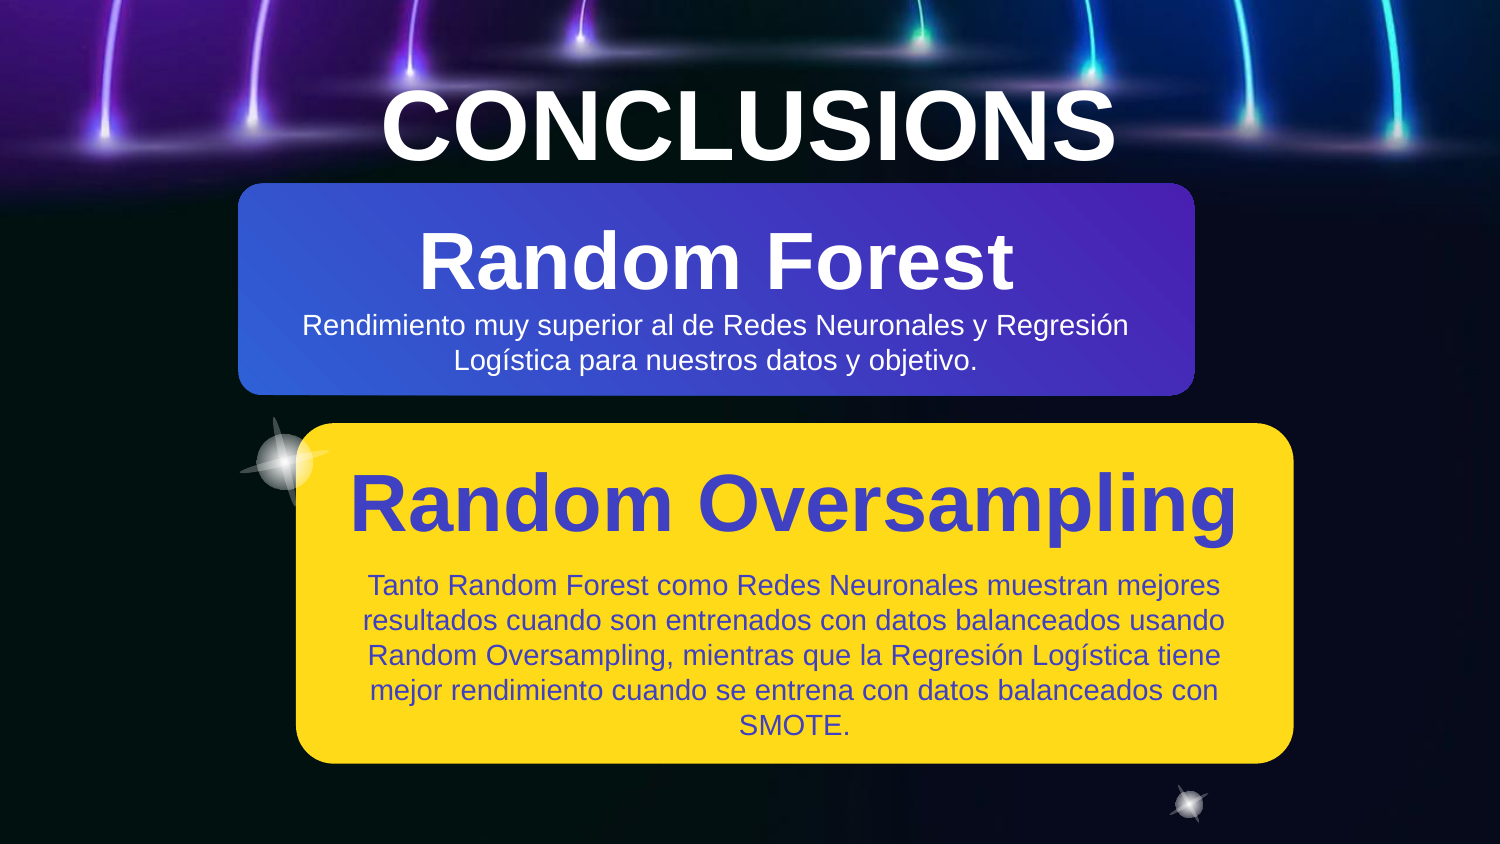

CONCLUSIONS

# Random Forest
Rendimiento muy superior al de Redes Neuronales y Regresión Logística para nuestros datos y objetivo.

Random Oversampling
Tanto Random Forest como Redes Neuronales muestran mejores resultados cuando son entrenados con datos balanceados usando Random Oversampling, mientras que la Regresión Logística tiene mejor rendimiento cuando se entrena con datos balanceados con SMOTE.